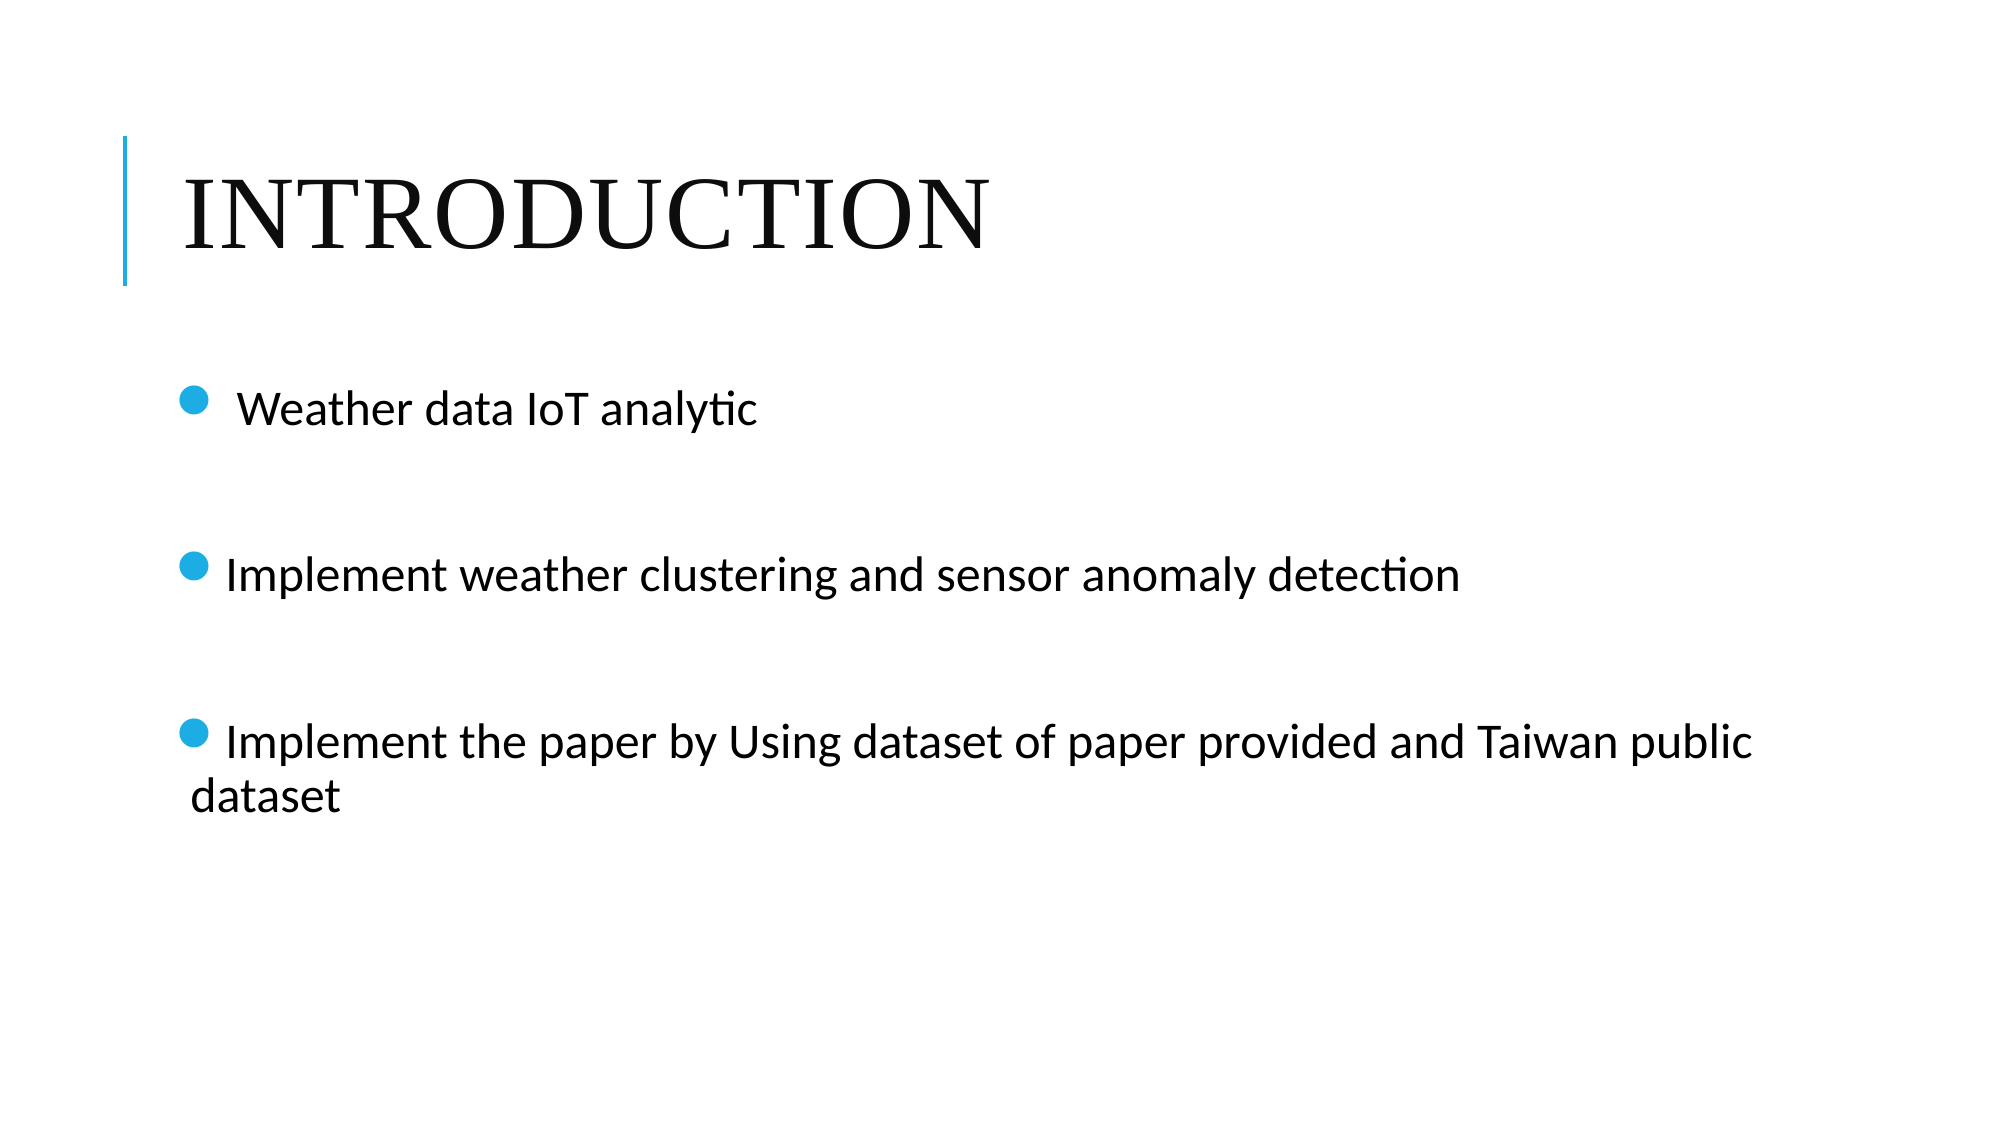

# Introduction
 Weather data IoT analytic

Implement weather clustering and sensor anomaly detection

Implement the paper by Using dataset of paper provided and Taiwan public dataset